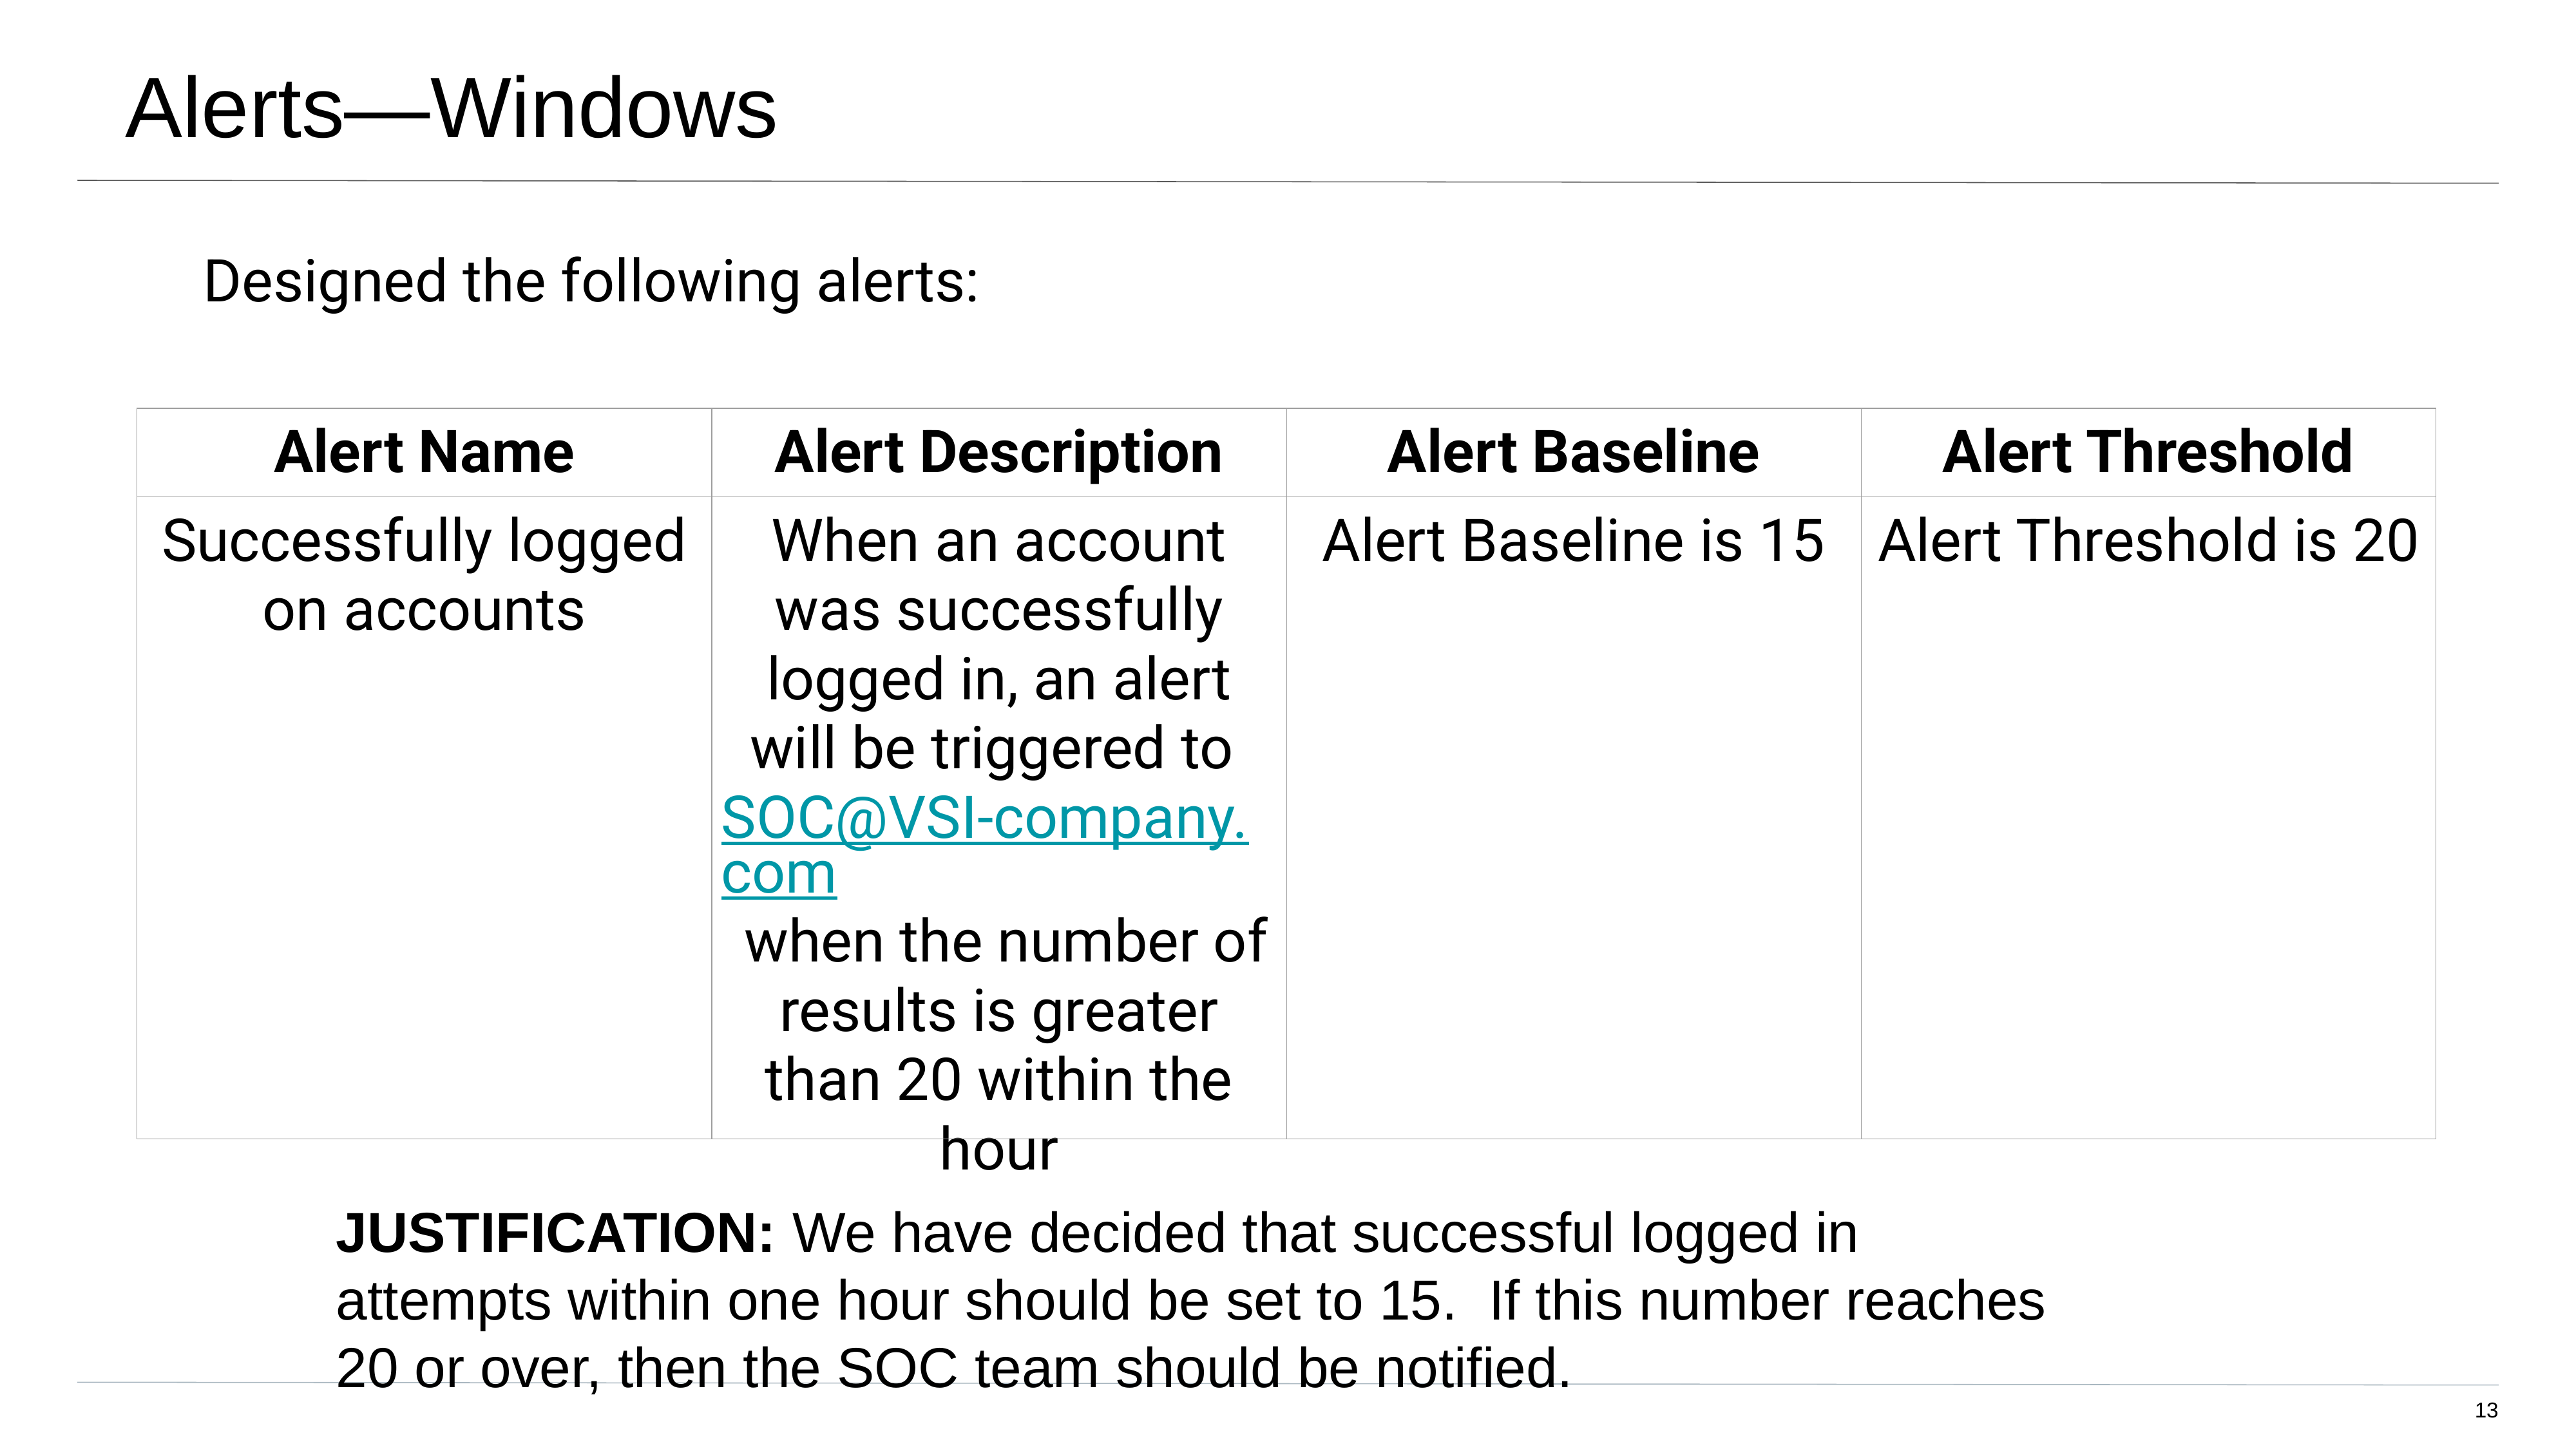

# Alerts—Windows
Designed the following alerts:

| Alert Name | Alert Description | Alert Baseline | Alert Threshold |
| --- | --- | --- | --- |
| Successfully logged on accounts | When an account was successfully logged in, an alert will be triggered to SOC@VSI-company.com when the number of results is greater than 20 within the hour | Alert Baseline is 15 | Alert Threshold is 20 |
JUSTIFICATION: We have decided that successful logged in attempts within one hour should be set to 15.  If this number reaches 20 or over, then the SOC team should be notified.
13